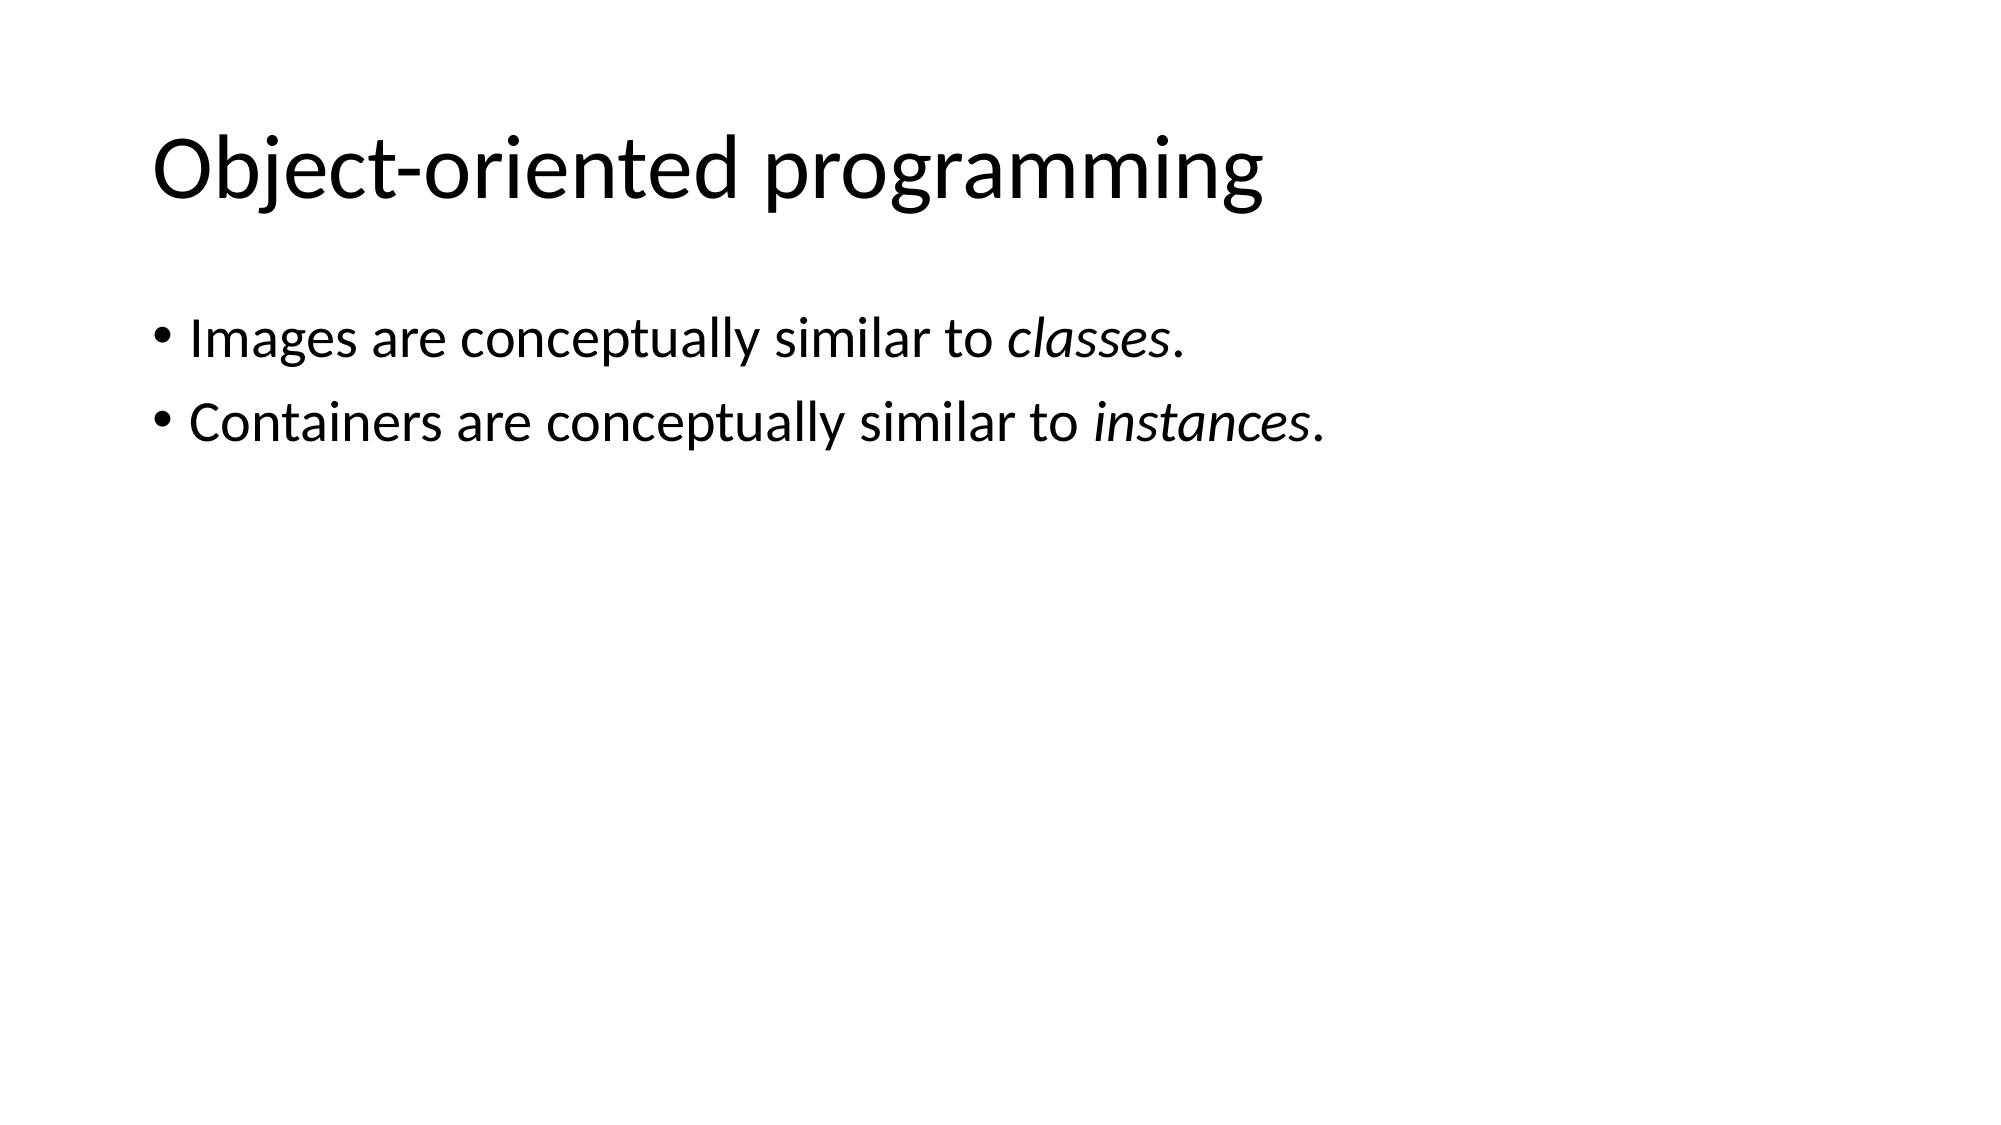

# Object-oriented programming
Images are conceptually similar to classes.
Containers are conceptually similar to instances.